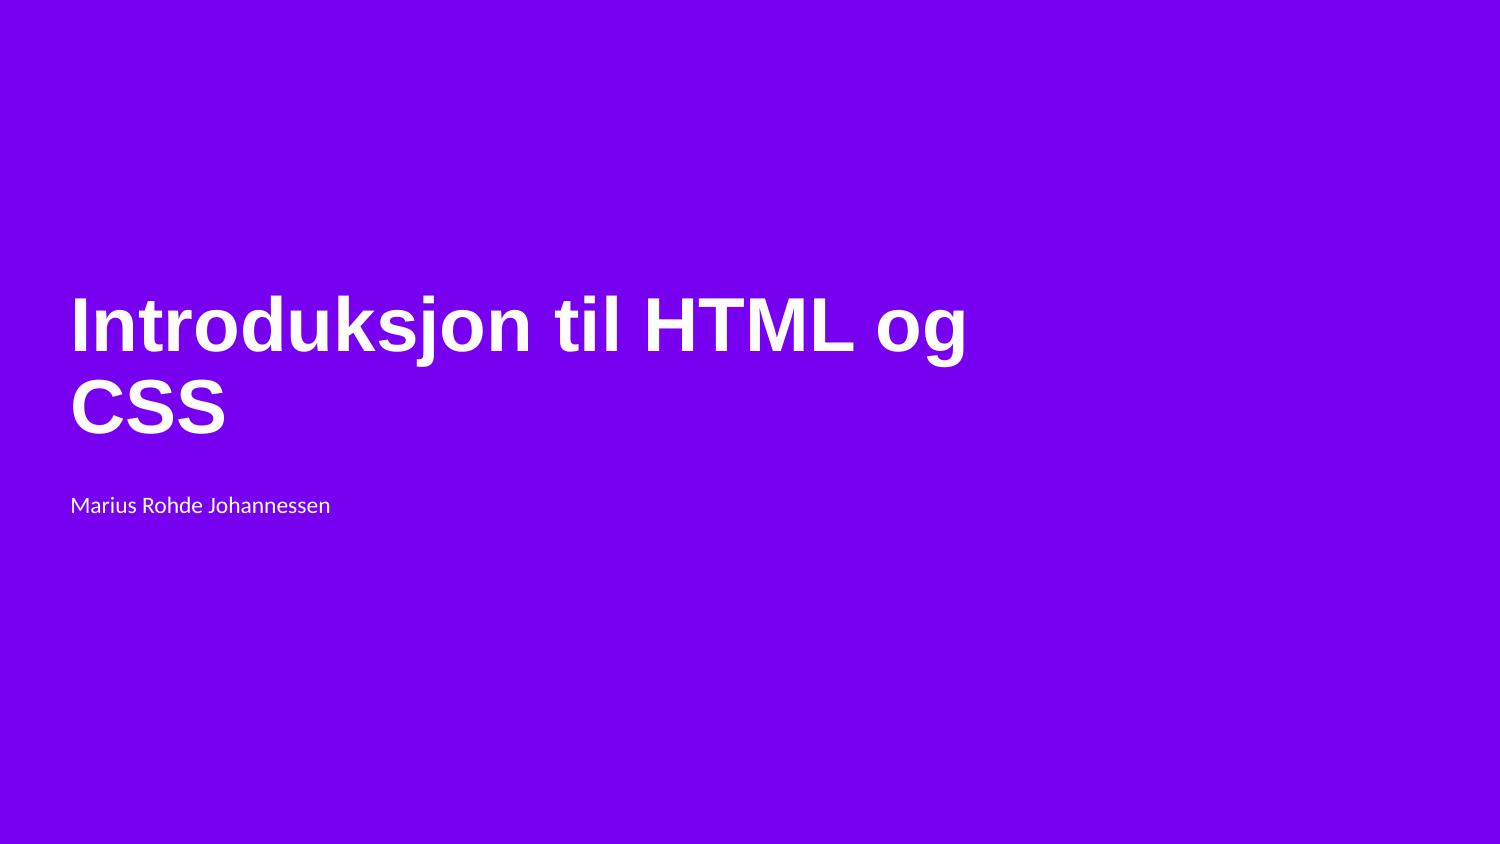

1

# Introduksjon til HTML og CSS

Marius Rohde Johannessen